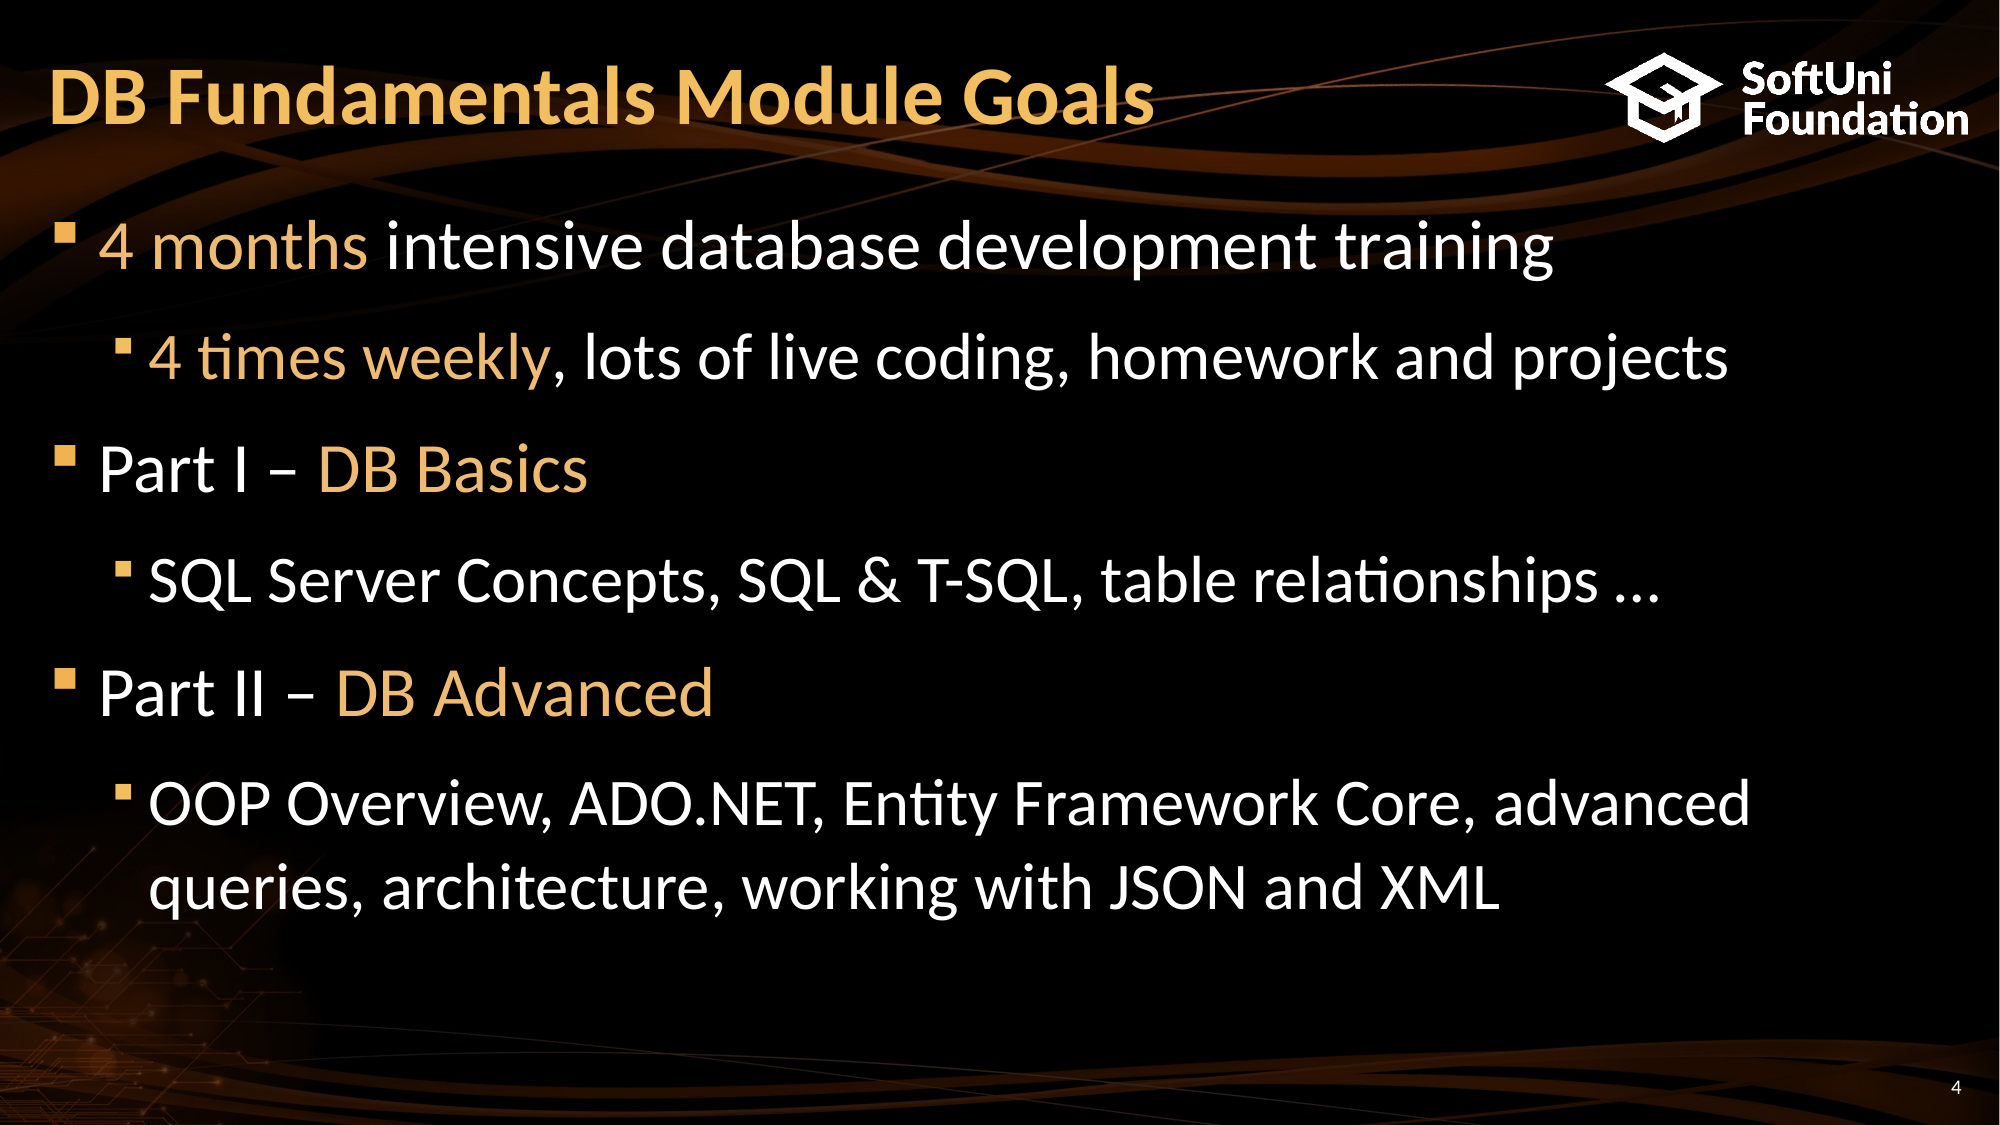

# DB Fundamentals Module Goals
4 months intensive database development training
4 times weekly, lots of live coding, homework and projects
Part I – DB Basics
SQL Server Concepts, SQL & T-SQL, table relationships …
Part II – DB Advanced
OOP Overview, ADO.NET, Entity Framework Core, advanced queries, architecture, working with JSON and XML

4